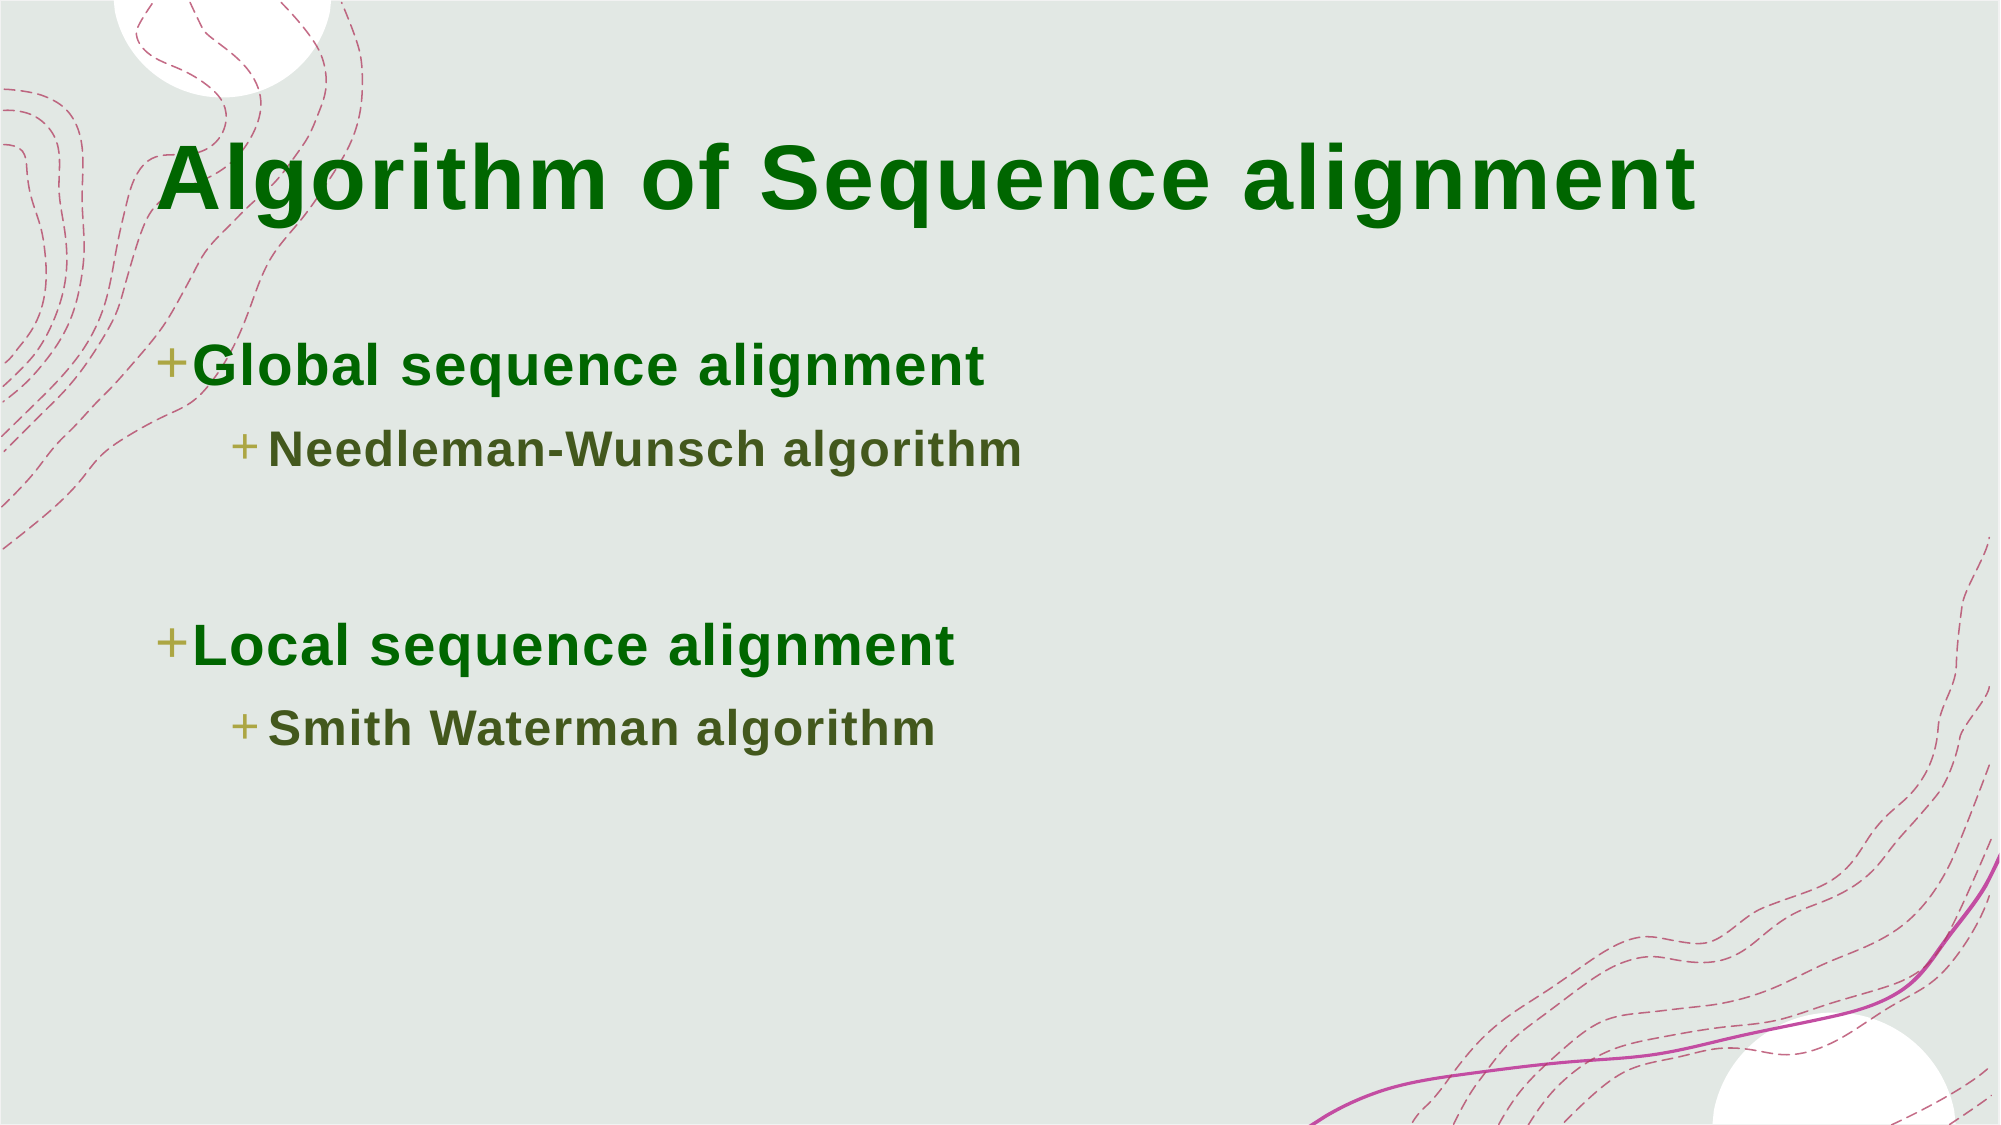

# Algorithm of Sequence alignment
Global sequence alignment
Needleman-Wunsch algorithm

Local sequence alignment
Smith Waterman algorithm